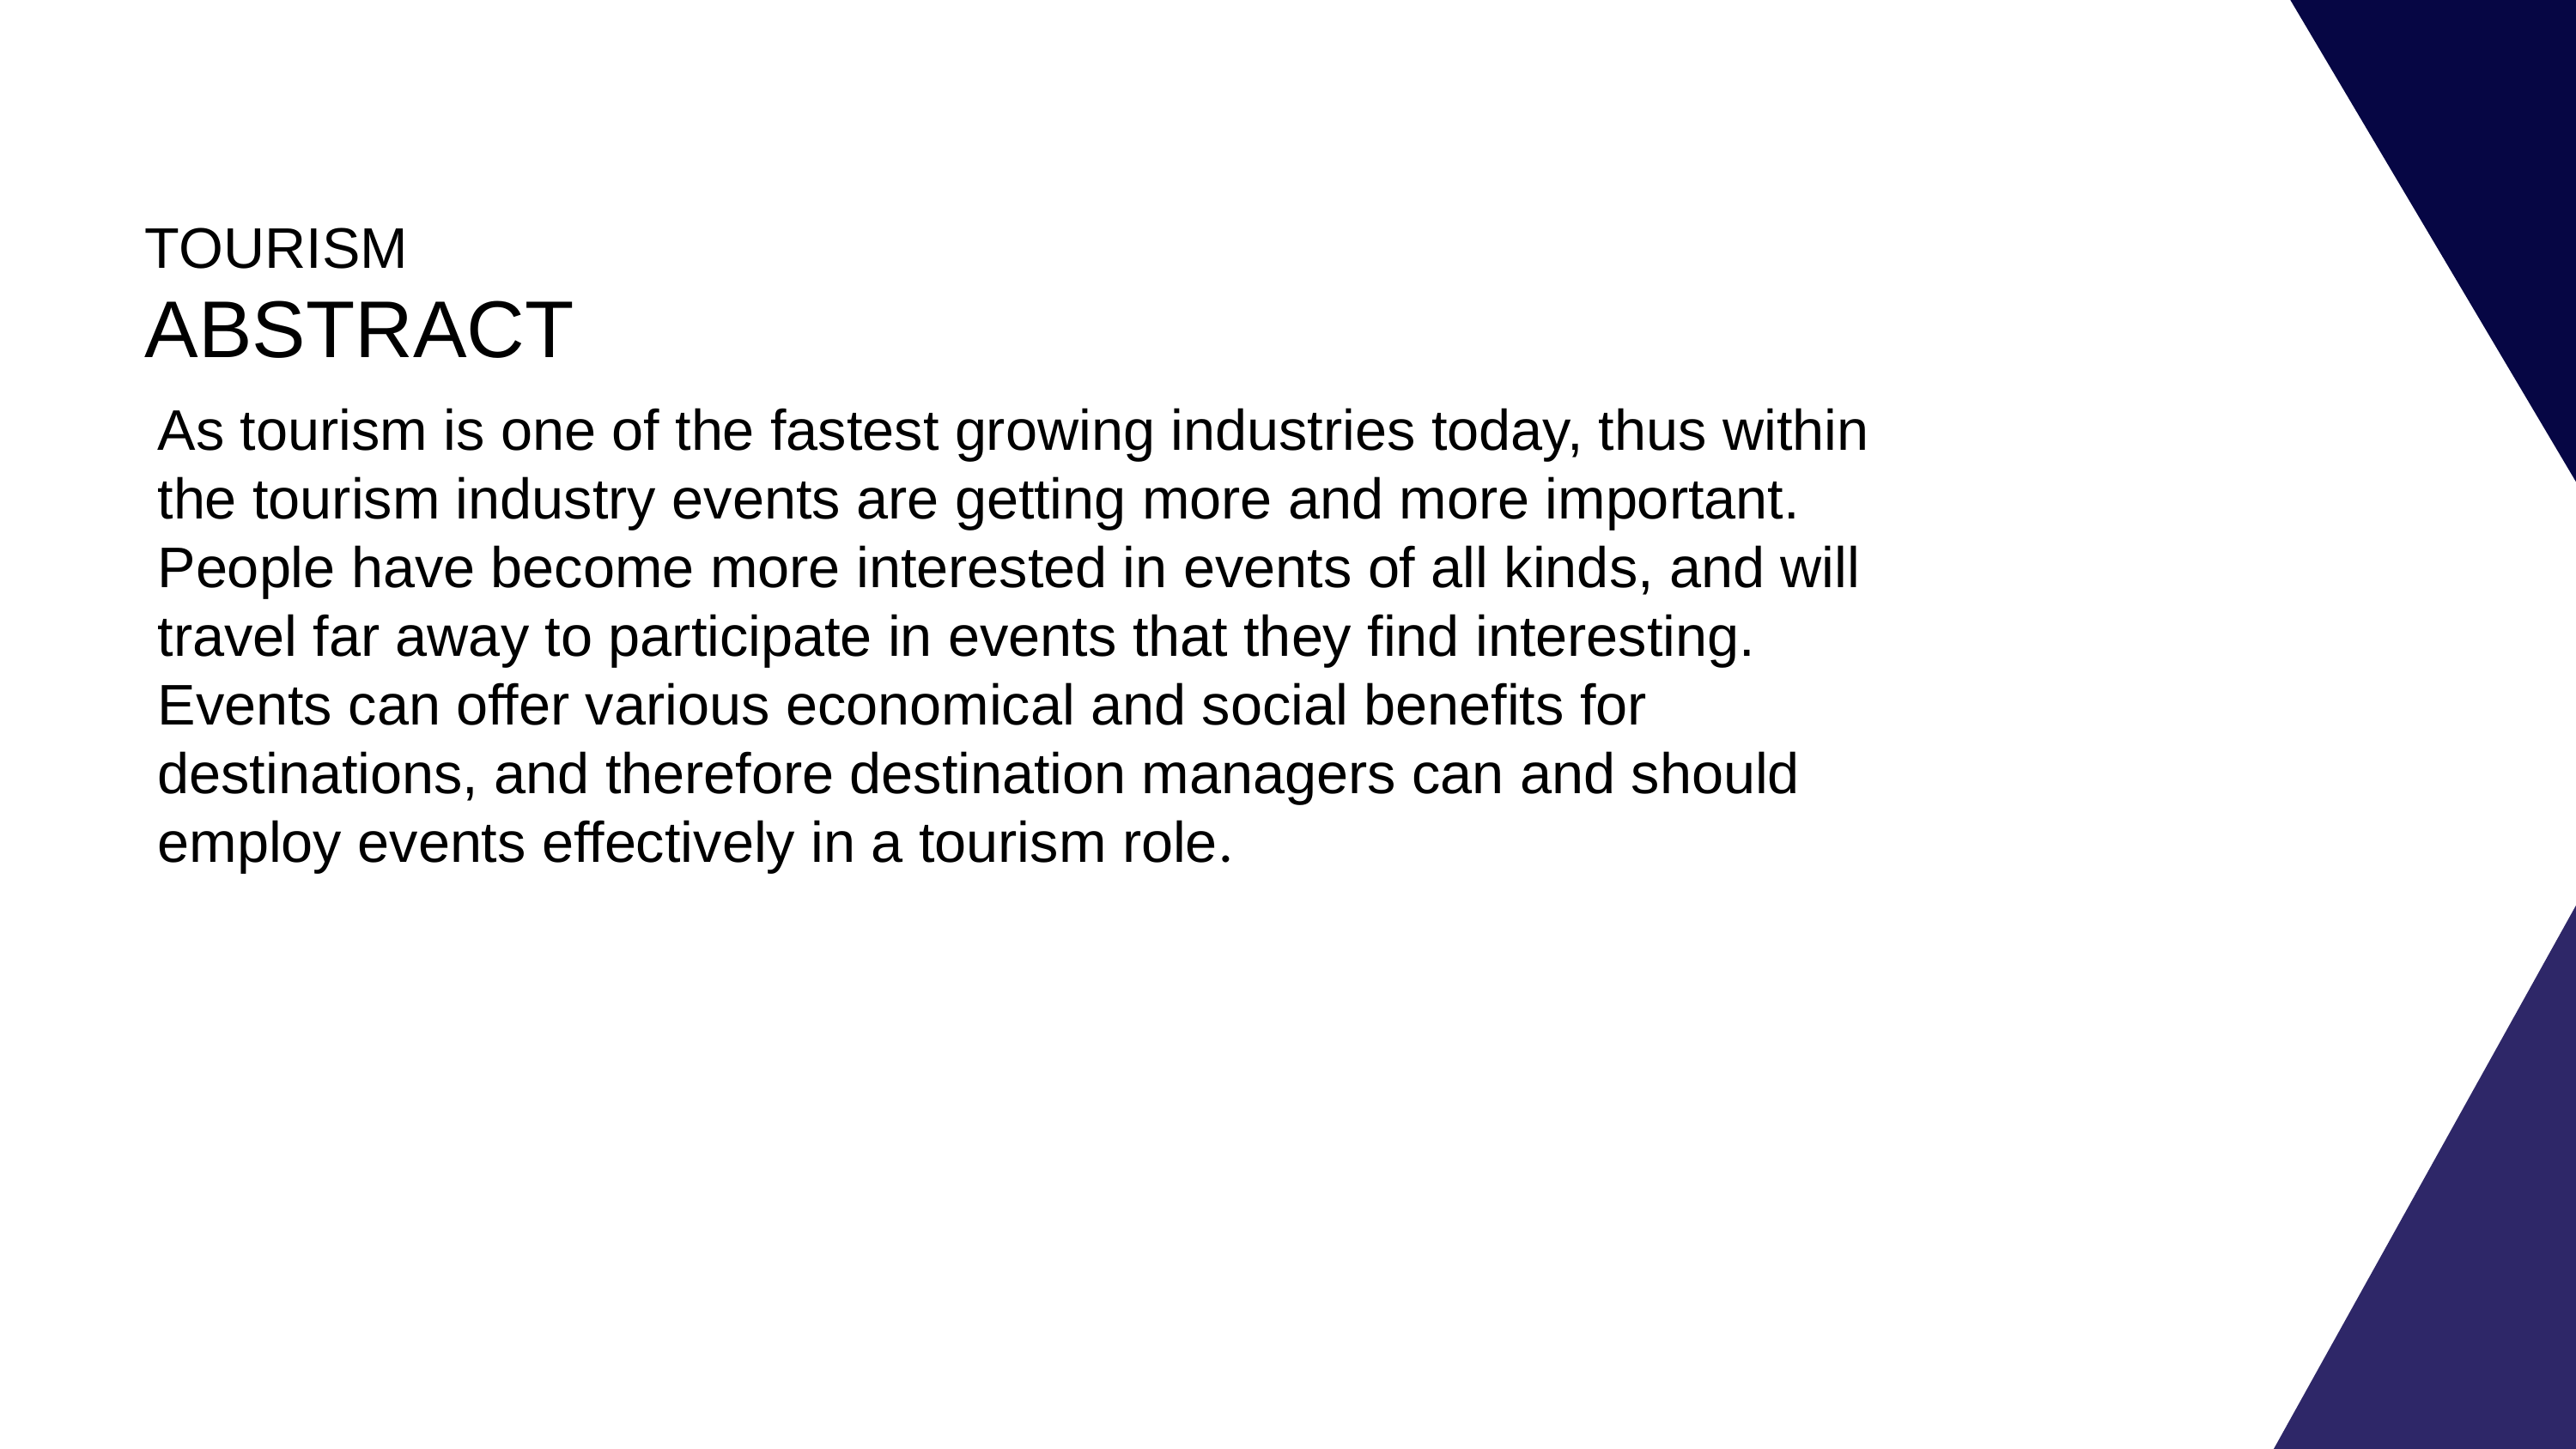

TOURISM
ABSTRACT

As tourism is one of the fastest growing industries today, thus within the tourism industry events are getting more and more important. People have become more interested in events of all kinds, and will travel far away to participate in events that they find interesting. Events can offer various economical and social benefits for destinations, and therefore destination managers can and should employ events effectively in a tourism role.